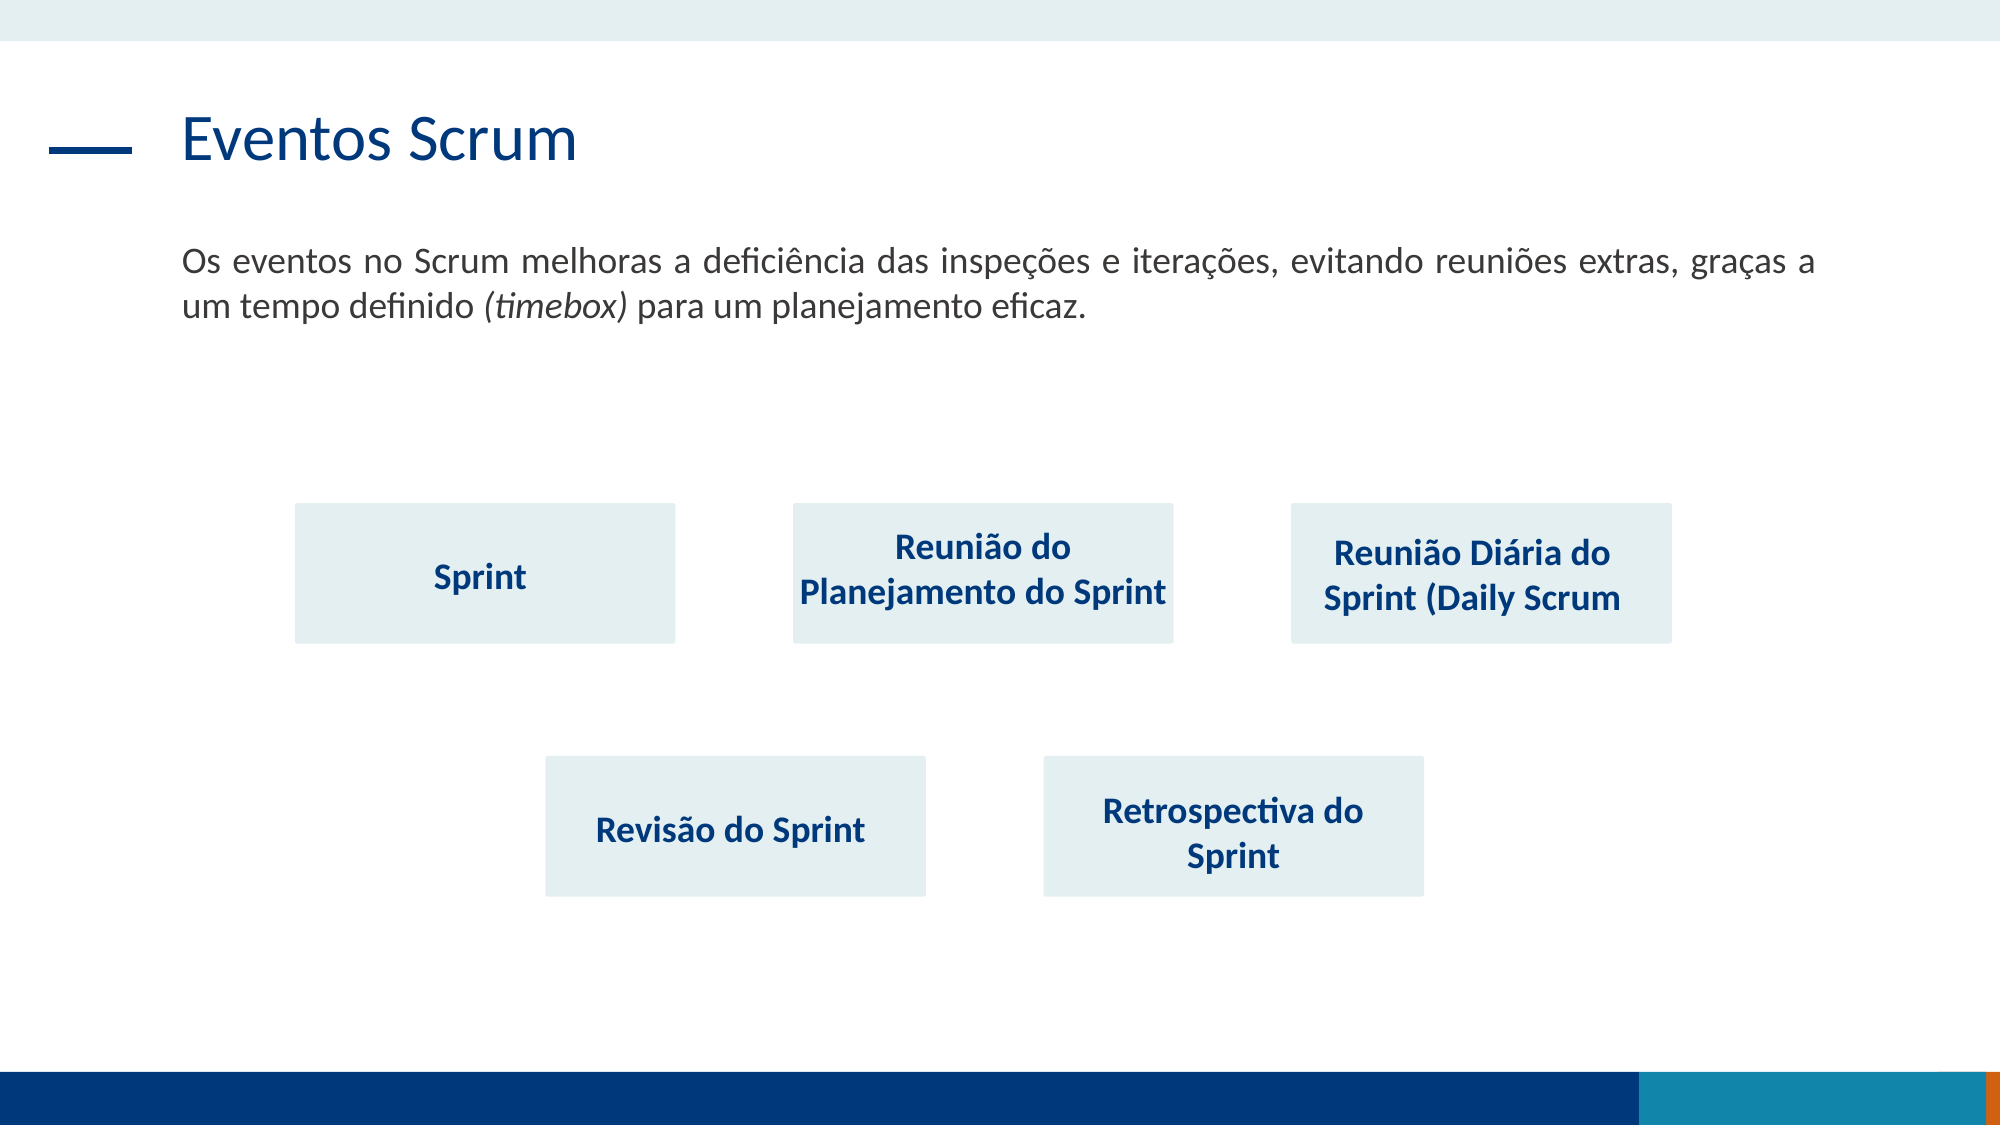

Eventos Scrum
Os eventos no Scrum melhoras a deficiência das inspeções e iterações, evitando reuniões extras, graças a um tempo definido (timebox) para um planejamento eficaz.

Reunião do Planejamento do Sprint
Reunião Diária do Sprint (Daily Scrum
Sprint

Retrospectiva do Sprint
Revisão do Sprint